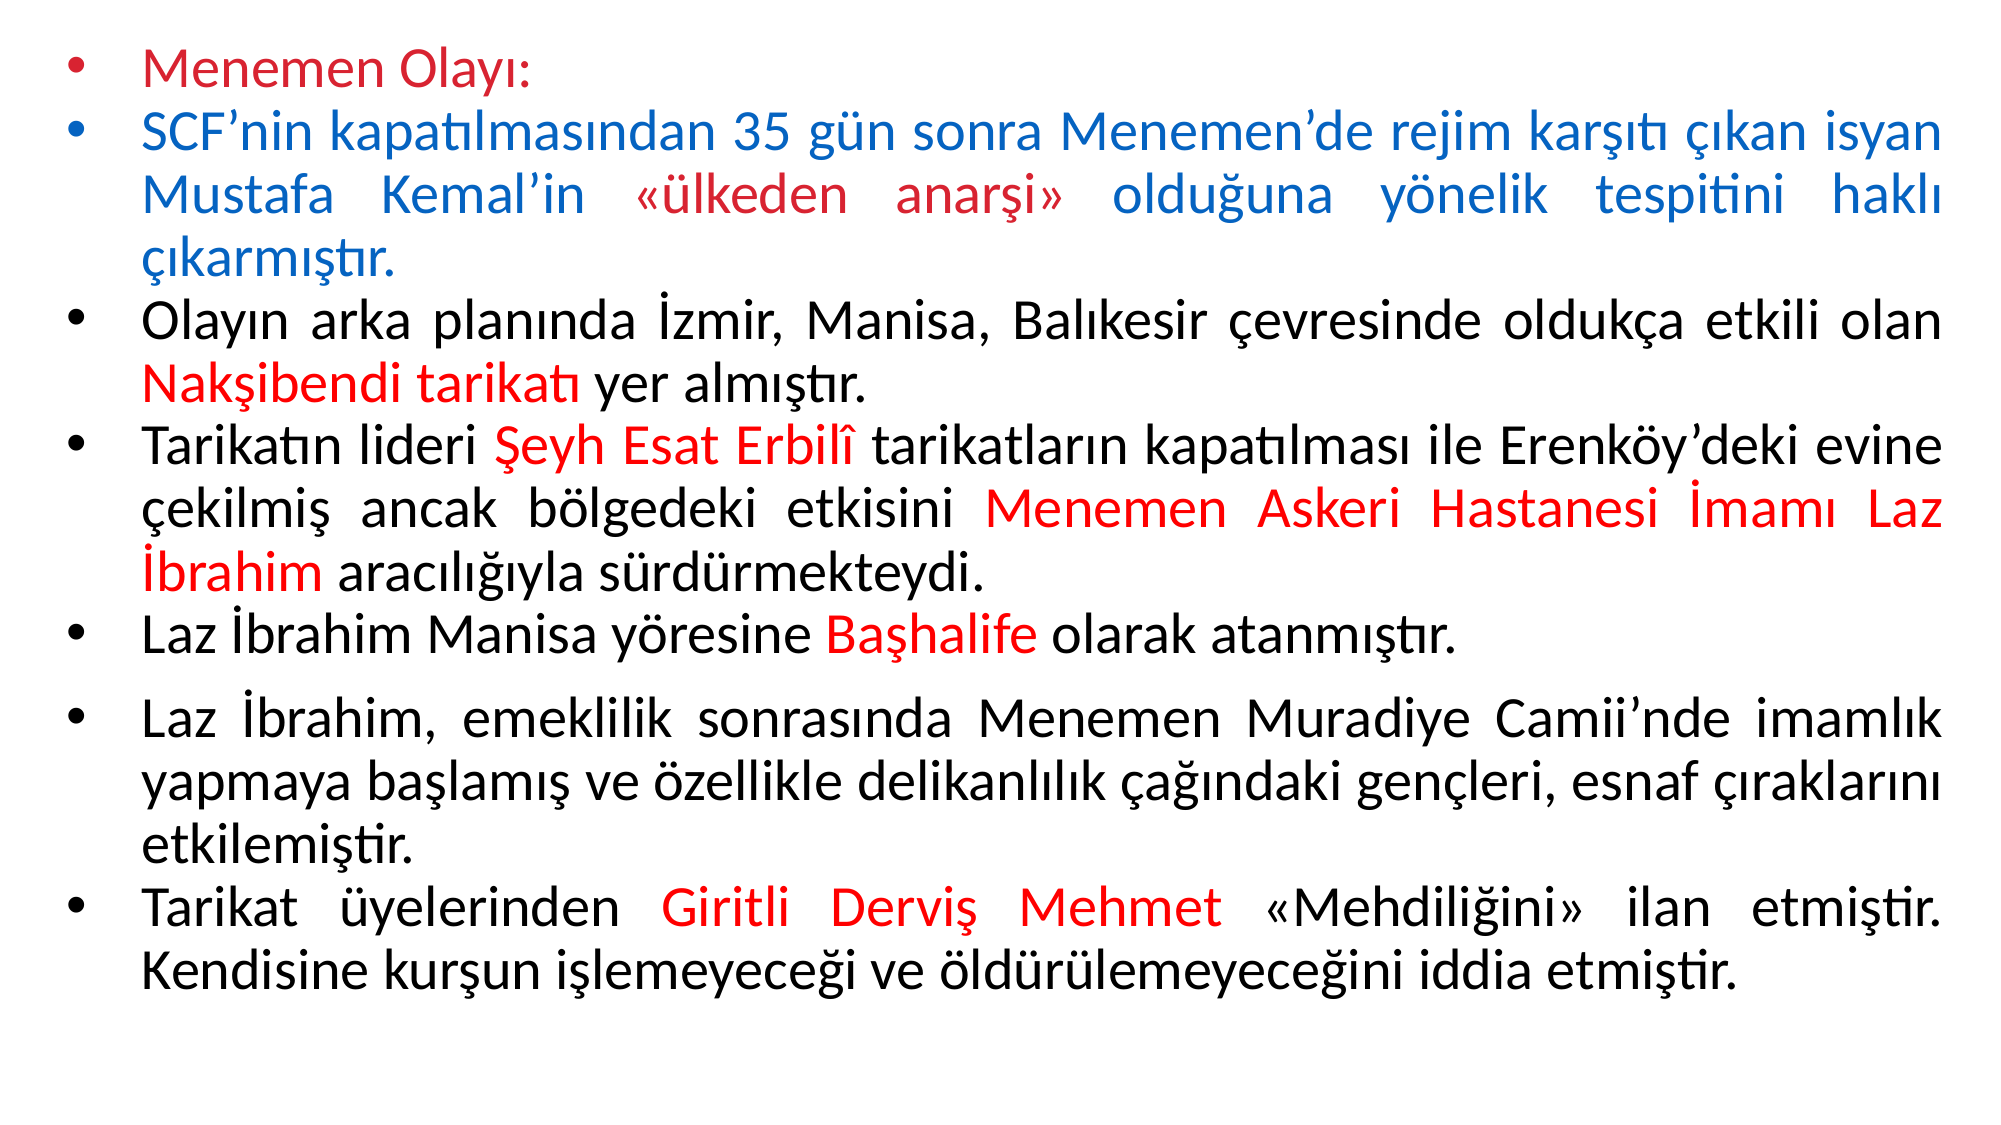

Menemen Olayı:
SCF’nin kapatılmasından 35 gün sonra Menemen’de rejim karşıtı çıkan isyan Mustafa Kemal’in «ülkeden anarşi» olduğuna yönelik tespitini haklı çıkarmıştır.
Olayın arka planında İzmir, Manisa, Balıkesir çevresinde oldukça etkili olan Nakşibendi tarikatı yer almıştır.
Tarikatın lideri Şeyh Esat Erbilî tarikatların kapatılması ile Erenköy’deki evine çekilmiş ancak bölgedeki etkisini Menemen Askeri Hastanesi İmamı Laz İbrahim aracılığıyla sürdürmekteydi.
Laz İbrahim Manisa yöresine Başhalife olarak atanmıştır.
Laz İbrahim, emeklilik sonrasında Menemen Muradiye Camii’nde imamlık yapmaya başlamış ve özellikle delikanlılık çağındaki gençleri, esnaf çıraklarını etkilemiştir.
Tarikat üyelerinden Giritli Derviş Mehmet «Mehdiliğini» ilan etmiştir. Kendisine kurşun işlemeyeceği ve öldürülemeyeceğini iddia etmiştir.